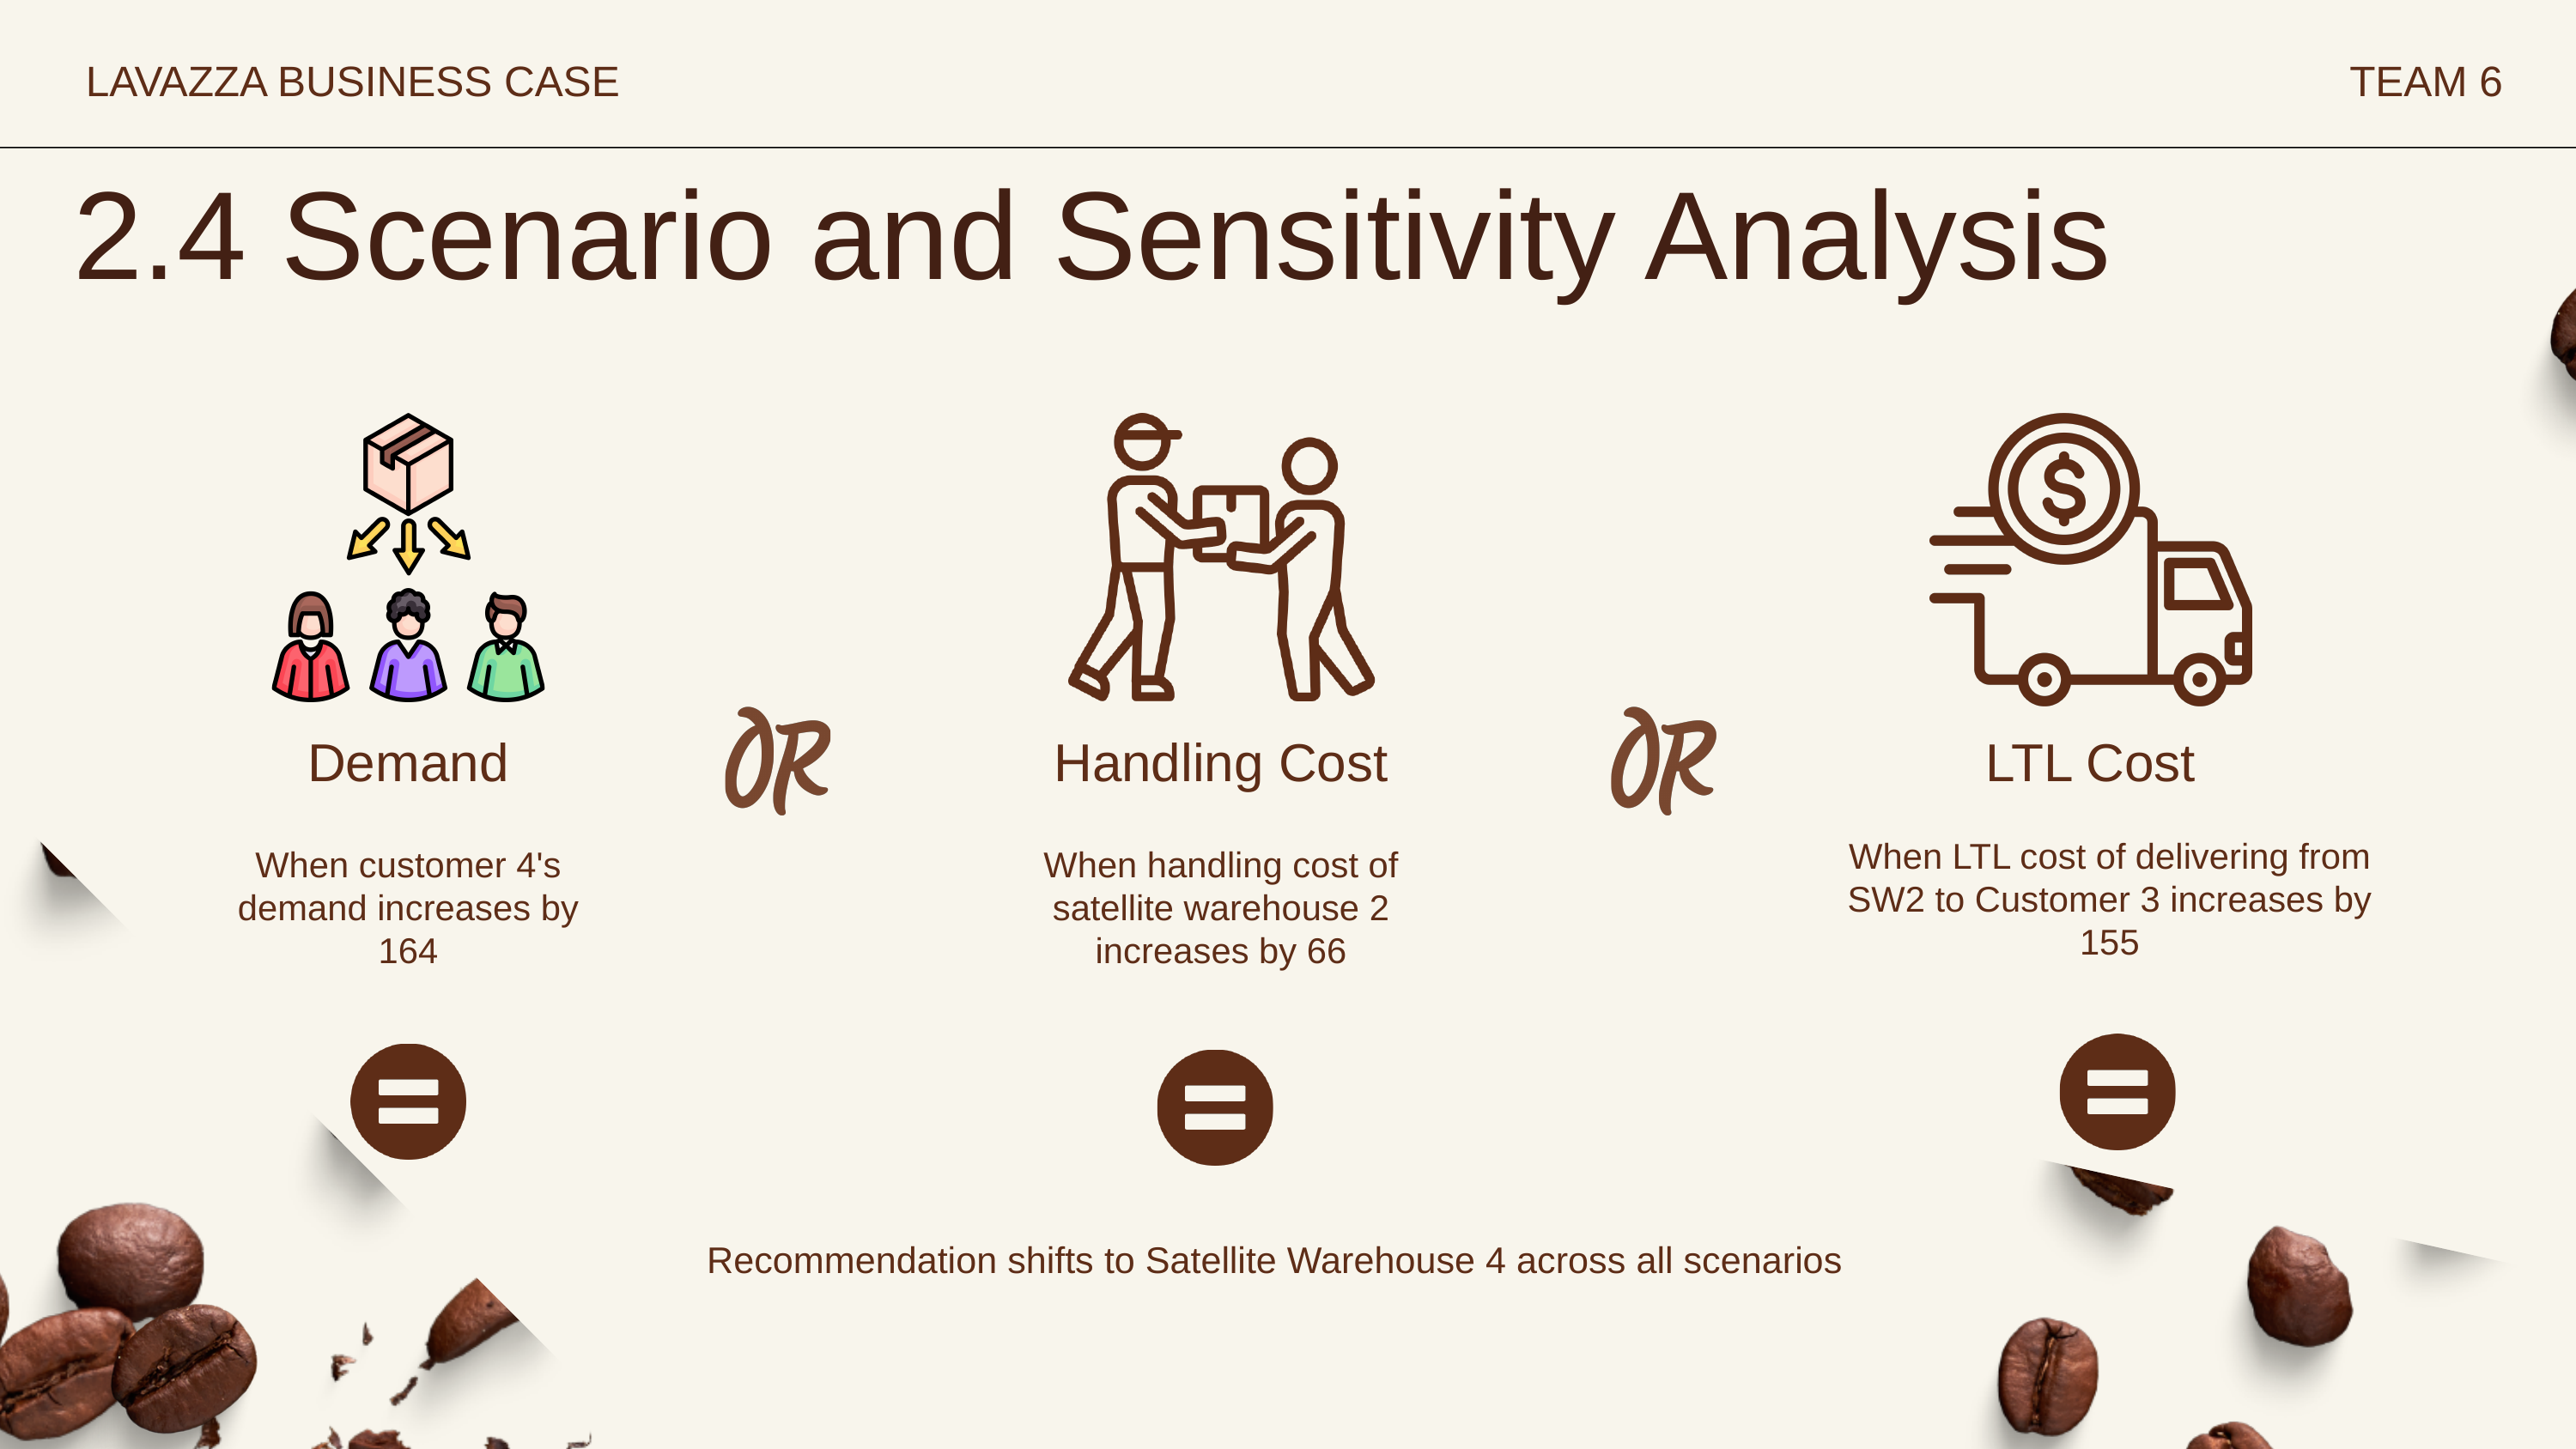

LAVAZZA BUSINESS CASE
TEAM 6

2.4 Scenario and Sensitivity Analysis

Demand
Handling Cost
LTL Cost
When LTL cost of delivering from SW2 to Customer 3 increases by 155
When customer 4's demand increases by 164
When handling cost of satellite warehouse 2 increases by 66

                                           Recommendation shifts to Satellite Warehouse 4 across all scenarios